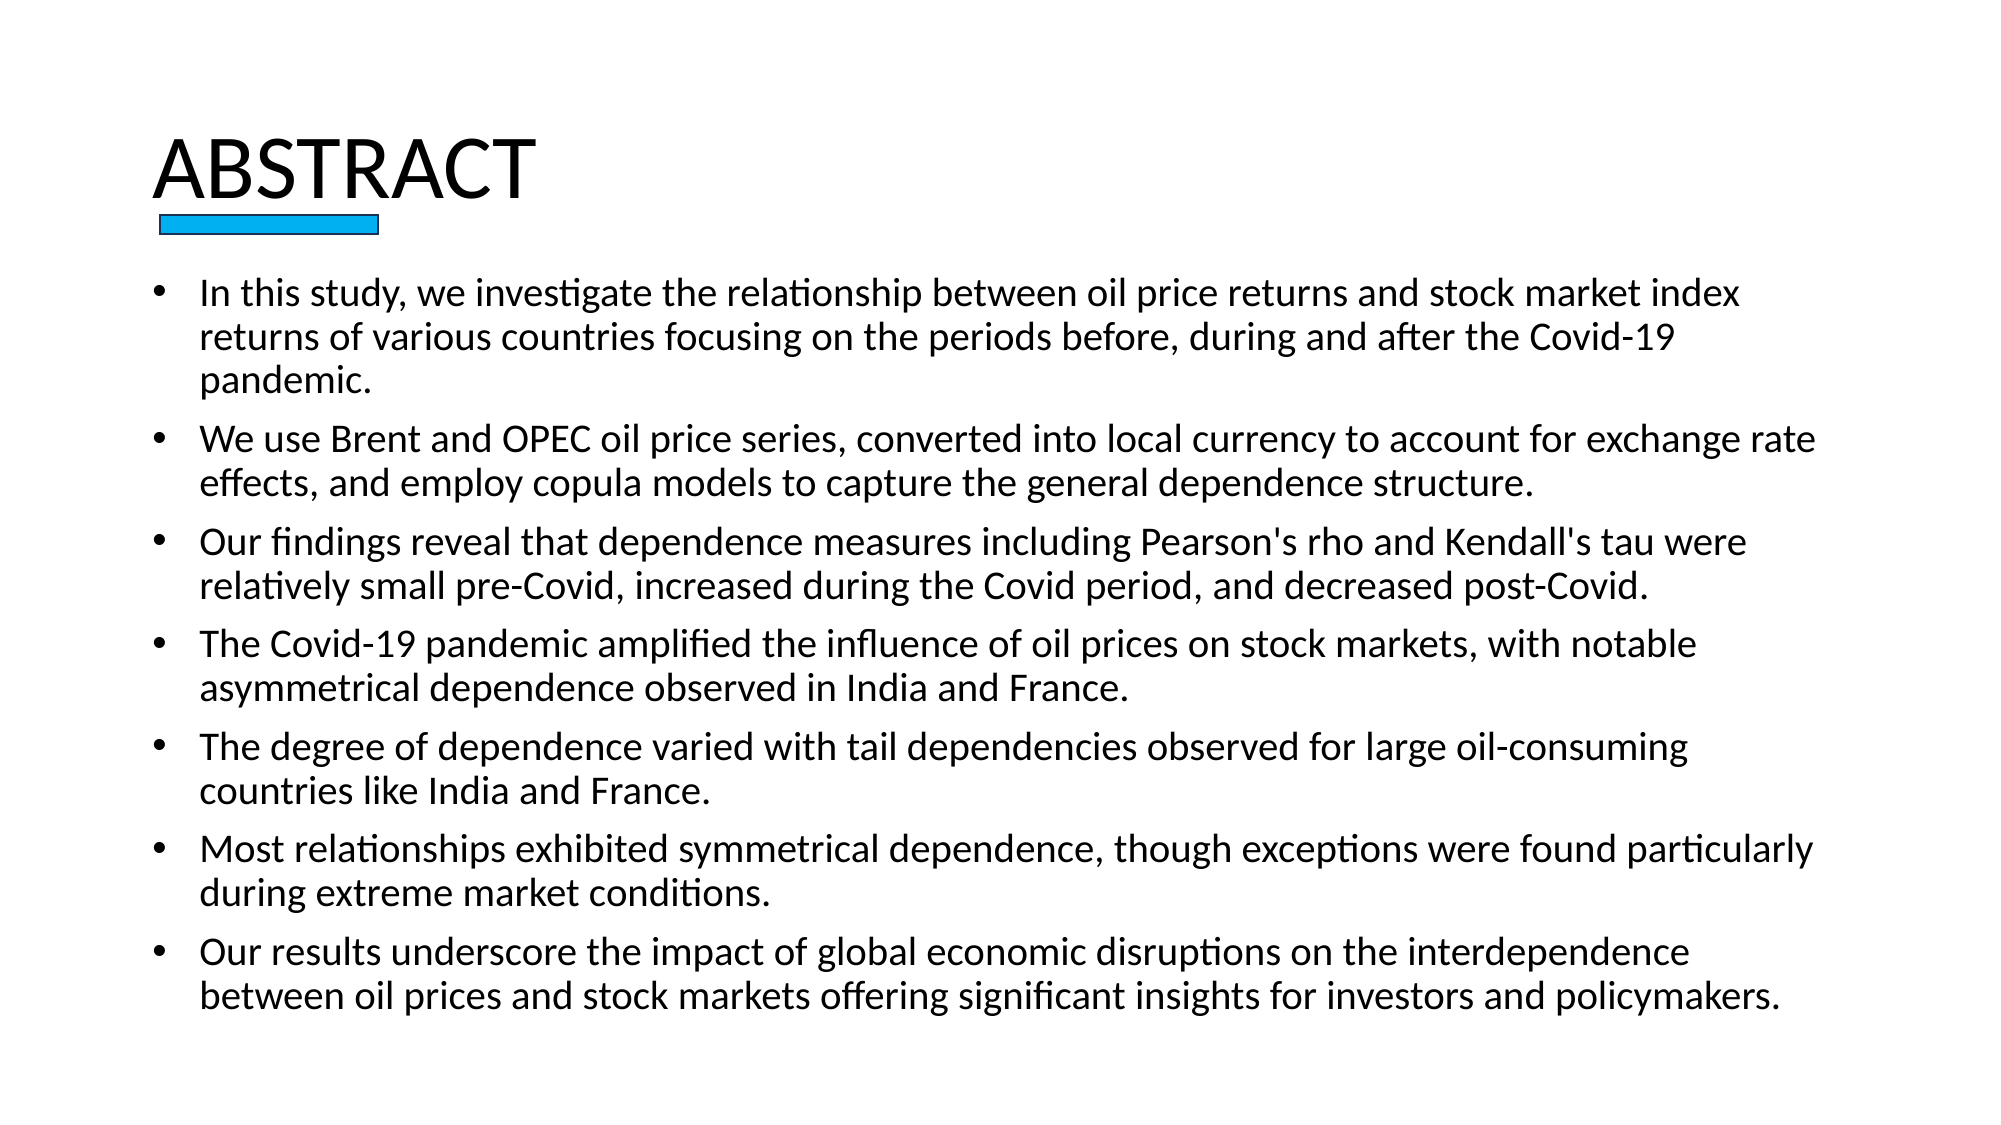

# ABSTRACT

In this study, we investigate the relationship between oil price returns and stock market index returns of various countries focusing on the periods before, during and after the Covid-19 pandemic.
We use Brent and OPEC oil price series, converted into local currency to account for exchange rate effects, and employ copula models to capture the general dependence structure.
Our findings reveal that dependence measures including Pearson's rho and Kendall's tau were relatively small pre-Covid, increased during the Covid period, and decreased post-Covid.
The Covid-19 pandemic amplified the influence of oil prices on stock markets, with notable asymmetrical dependence observed in India and France.
The degree of dependence varied with tail dependencies observed for large oil-consuming countries like India and France.
Most relationships exhibited symmetrical dependence, though exceptions were found particularly during extreme market conditions.
Our results underscore the impact of global economic disruptions on the interdependence between oil prices and stock markets offering significant insights for investors and policymakers.